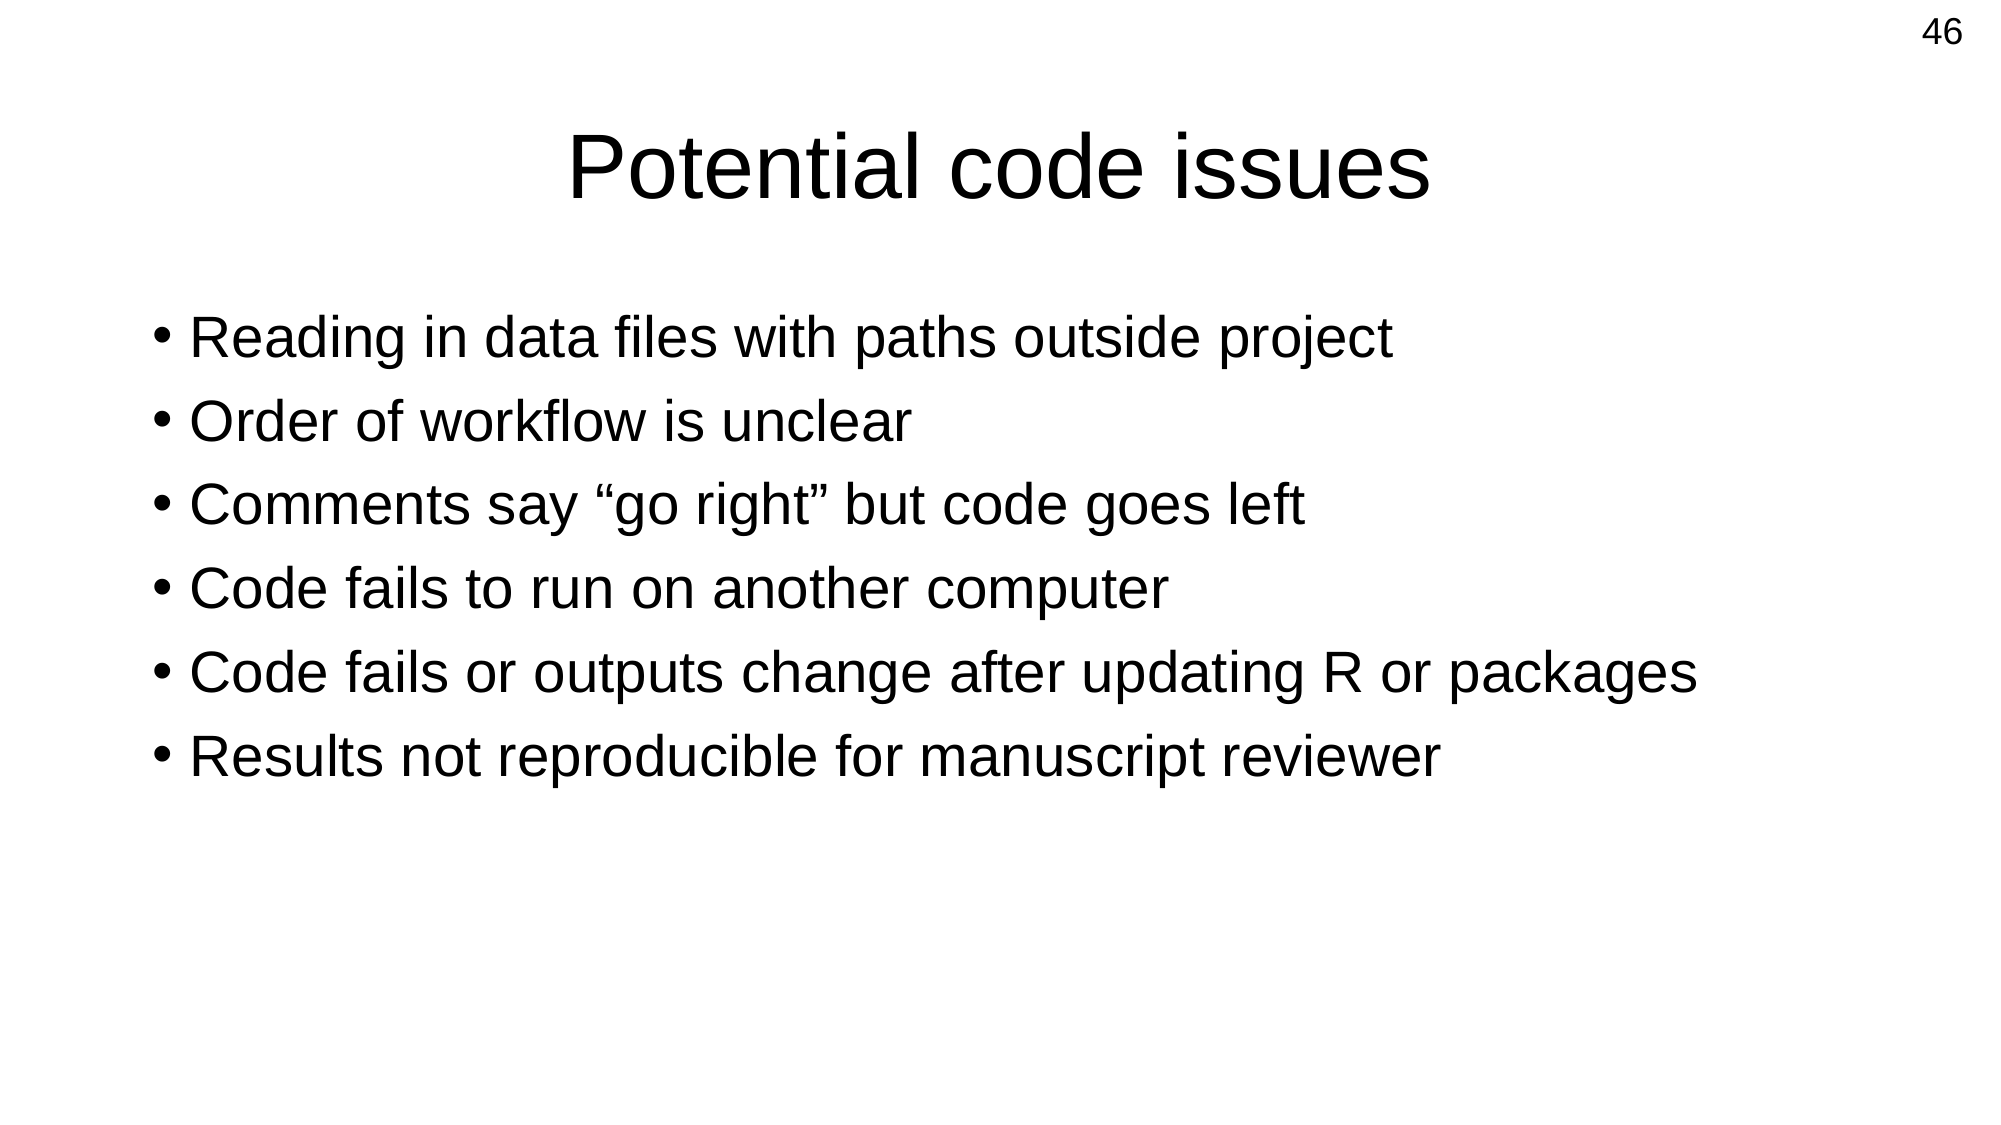

46
# Potential code issues
Reading in data files with paths outside project
Order of workflow is unclear
Comments say “go right” but code goes left
Code fails to run on another computer
Code fails or outputs change after updating R or packages
Results not reproducible for manuscript reviewer